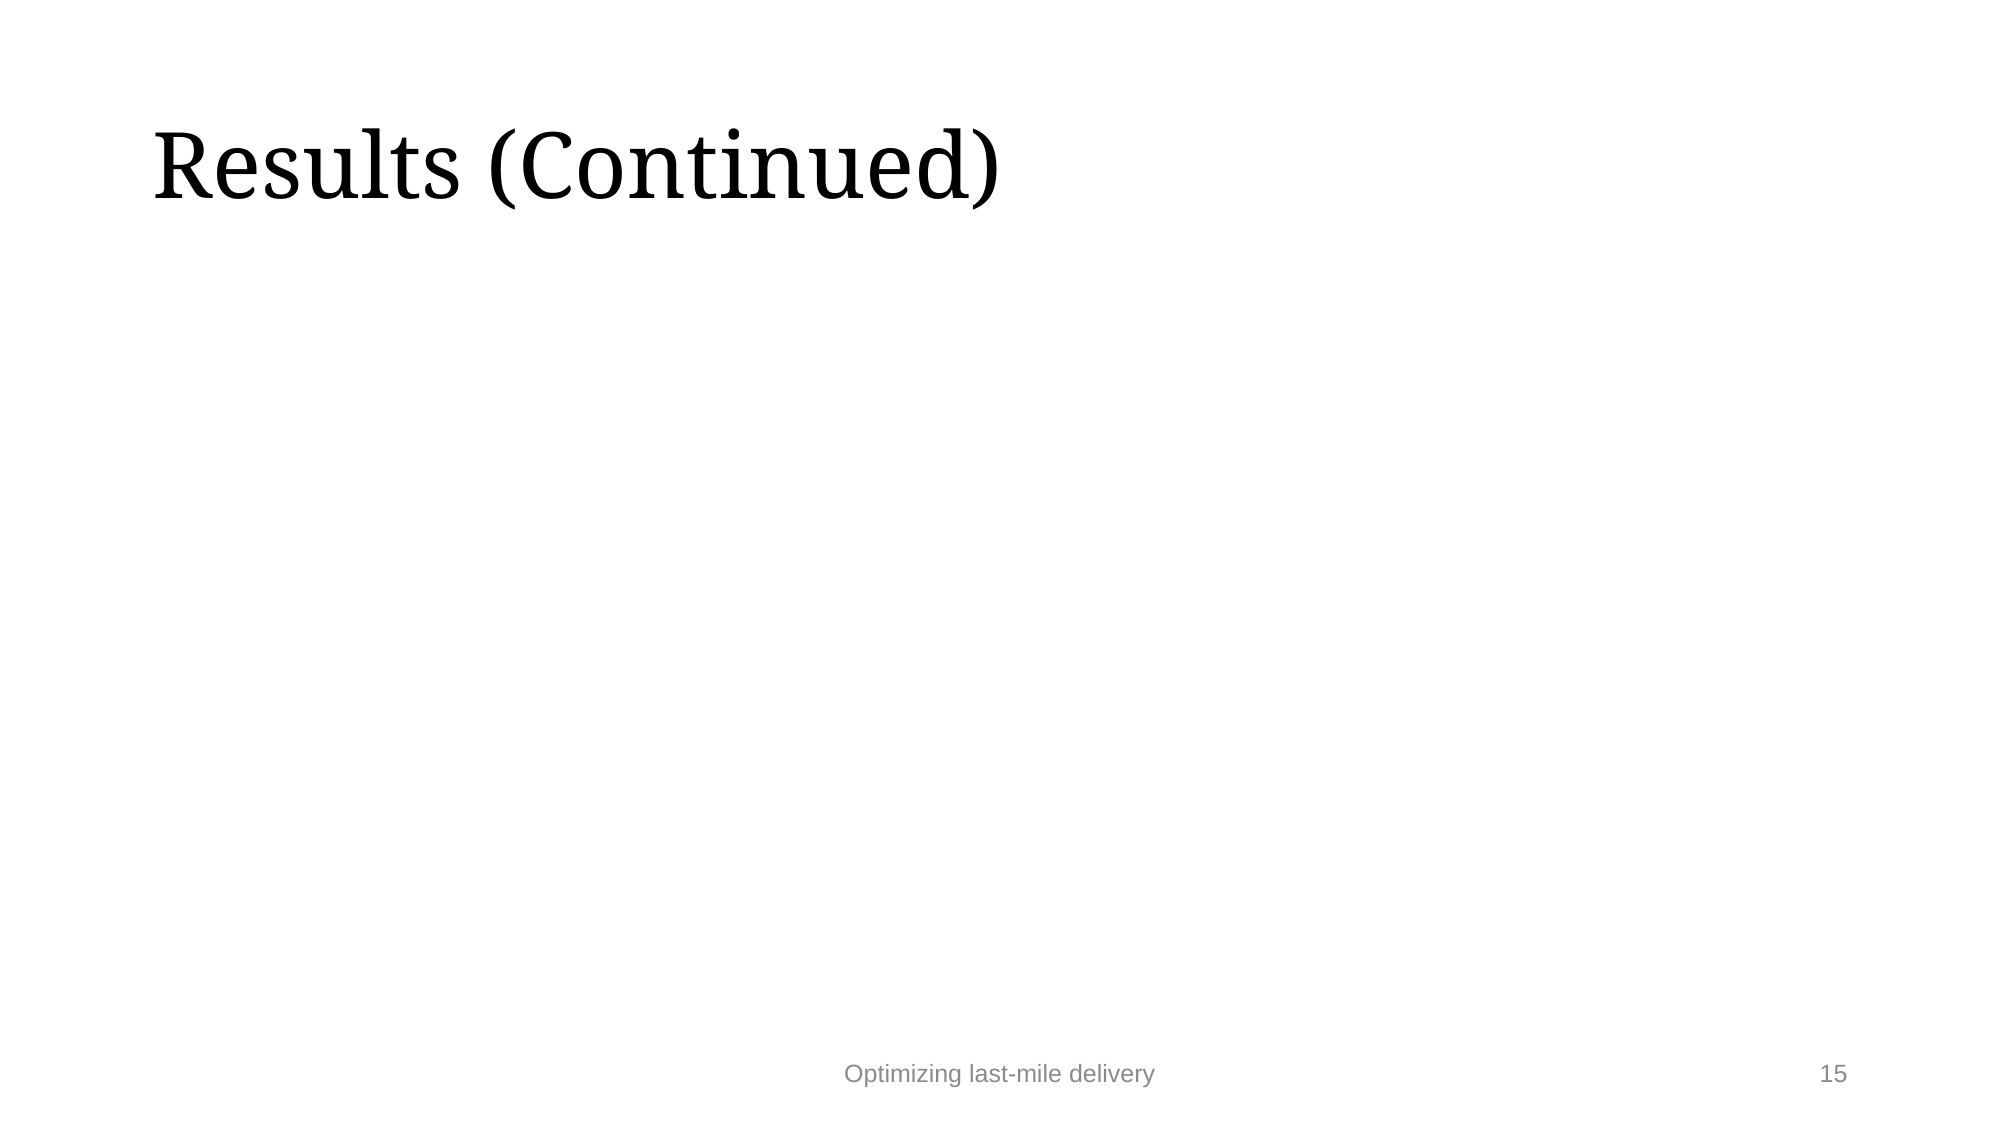

# Results (Continued)

Optimizing last-mile delivery
15